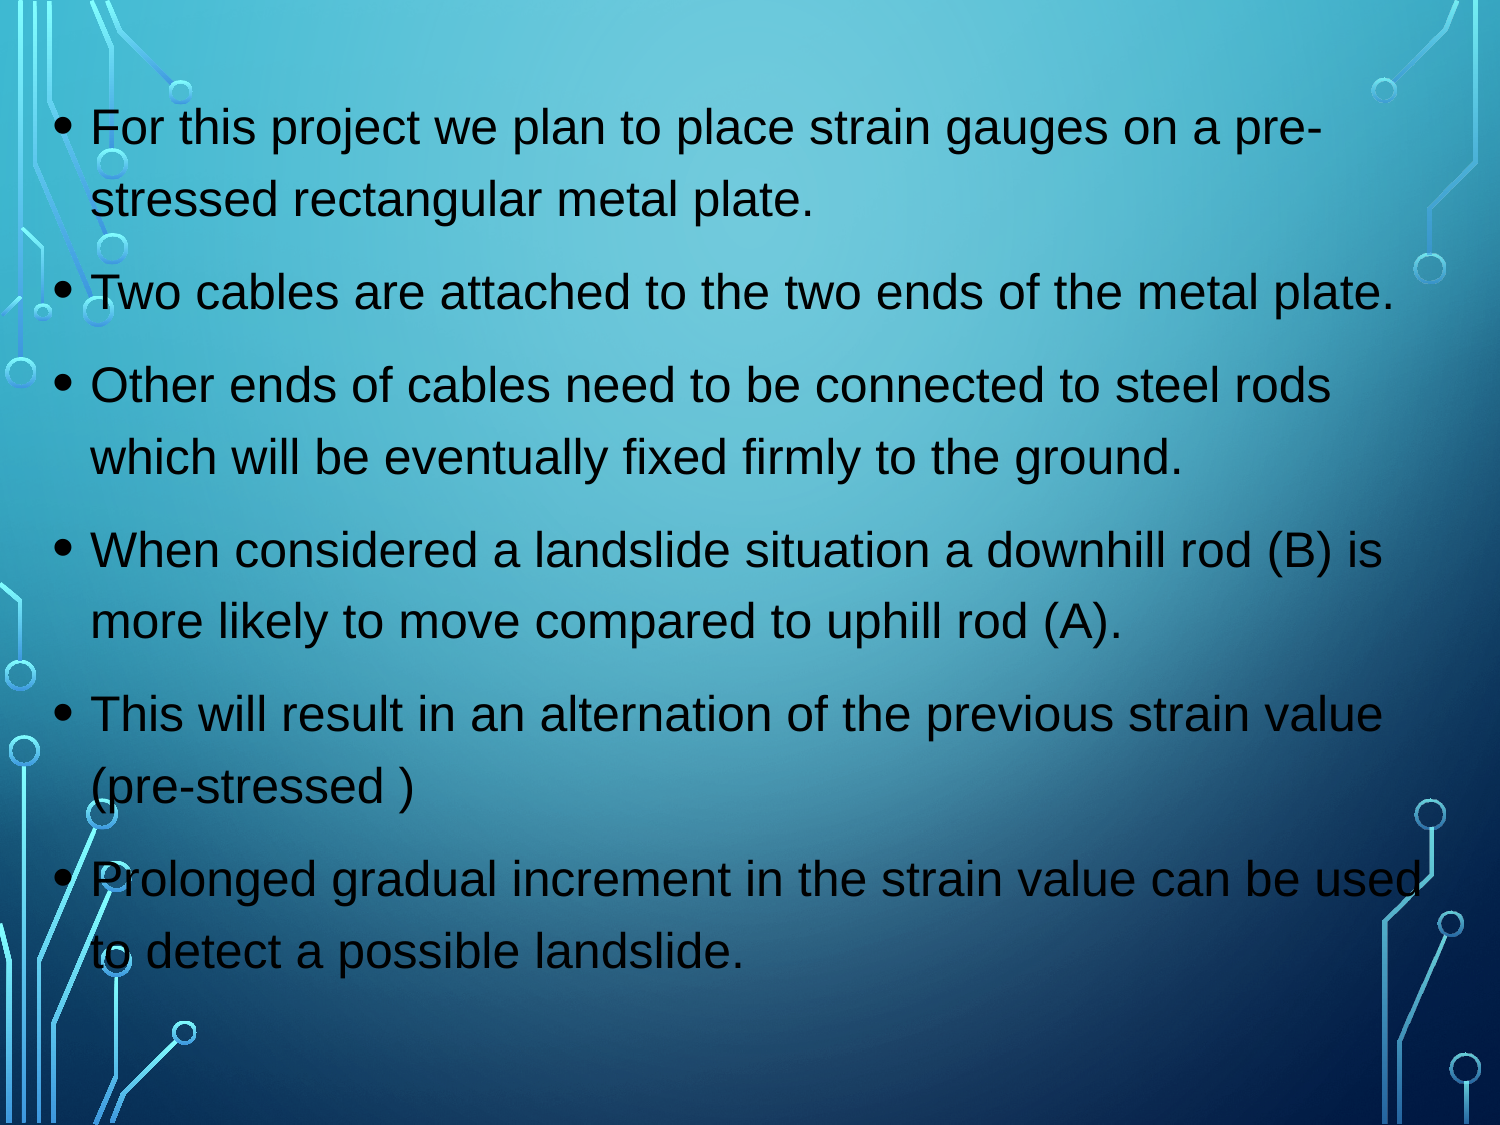

For this project we plan to place strain gauges on a pre-stressed rectangular metal plate.
Two cables are attached to the two ends of the metal plate.
Other ends of cables need to be connected to steel rods which will be eventually fixed firmly to the ground.
When considered a landslide situation a downhill rod (B) is more likely to move compared to uphill rod (A).
This will result in an alternation of the previous strain value (pre-stressed )
Prolonged gradual increment in the strain value can be used to detect a possible landslide.